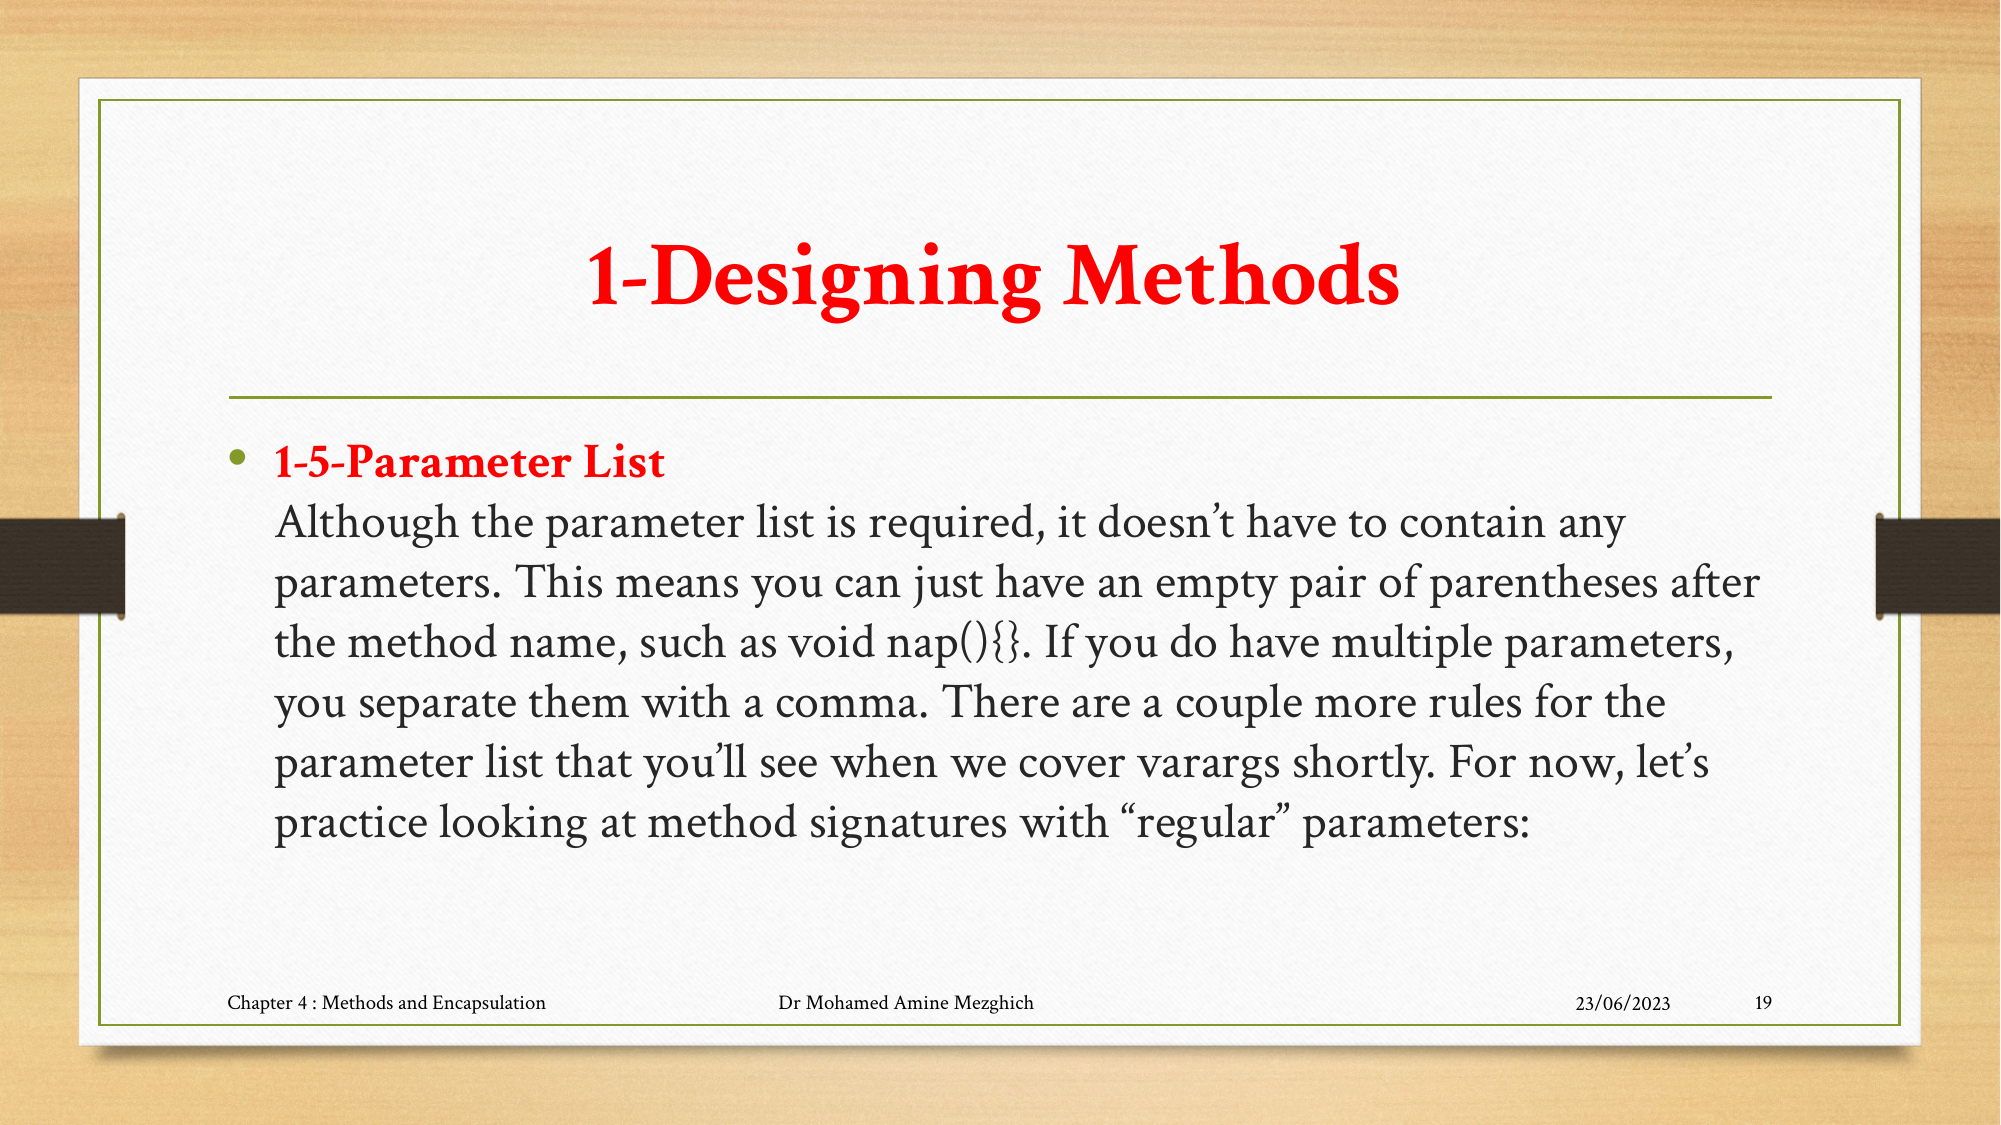

# 1-Designing Methods
1-5-Parameter List
Although the parameter list is required, it doesn’t have to contain any parameters. This means you can just have an empty pair of parentheses after the method name, such as void nap(){}. If you do have multiple parameters, you separate them with a comma. There are a couple more rules for the parameter list that you’ll see when we cover varargs shortly. For now, let’s practice looking at method signatures with “regular” parameters:
Chapter 4 : Methods and Encapsulation                                                 Dr Mohamed Amine Mezghich
23/06/2023
19